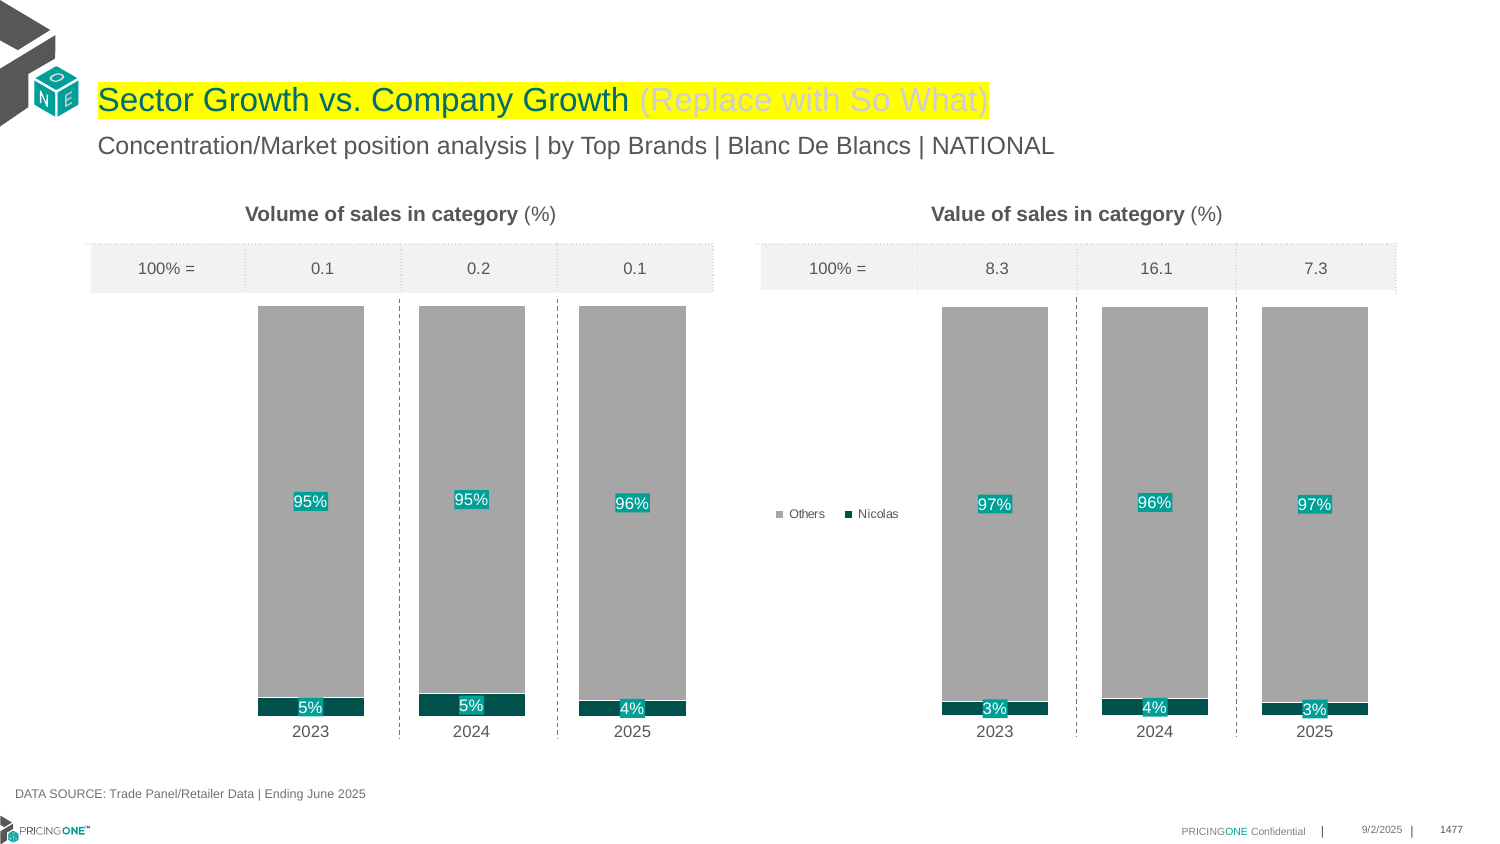

# Sector Growth vs. Company Growth (Replace with So What)
Concentration/Market position analysis | by Top Brands | Blanc De Blancs | NATIONAL
| Volume of sales in category (%) |  |  |  |
| --- | --- | --- | --- |
| 100% = | 0.1 | 0.2 | 0.1 |
| Value of sales in category (%) |  |  |  |
| --- | --- | --- | --- |
| 100% = | 8.3 | 16.1 | 7.3 |

### Chart

| Category | Nicolas | Others |
|---|---|---|
| 2023 | 0.04615413722318396 | 0.9538458627768162 |
| 2024 | 0.054723021755556815 | 0.9452769782444432 |
| 2025 | 0.03890243361851146 | 0.9610975663814886 |

### Chart

| Category | Nicolas | Others |
|---|---|---|
| 2023 | 0.033536907519414835 | 0.9664630924805852 |
| 2024 | 0.0409355109867893 | 0.9590644890132106 |
| 2025 | 0.03253213851038034 | 0.9674678614896197 |
DATA SOURCE: Trade Panel/Retailer Data | Ending June 2025

9/2/2025
1477